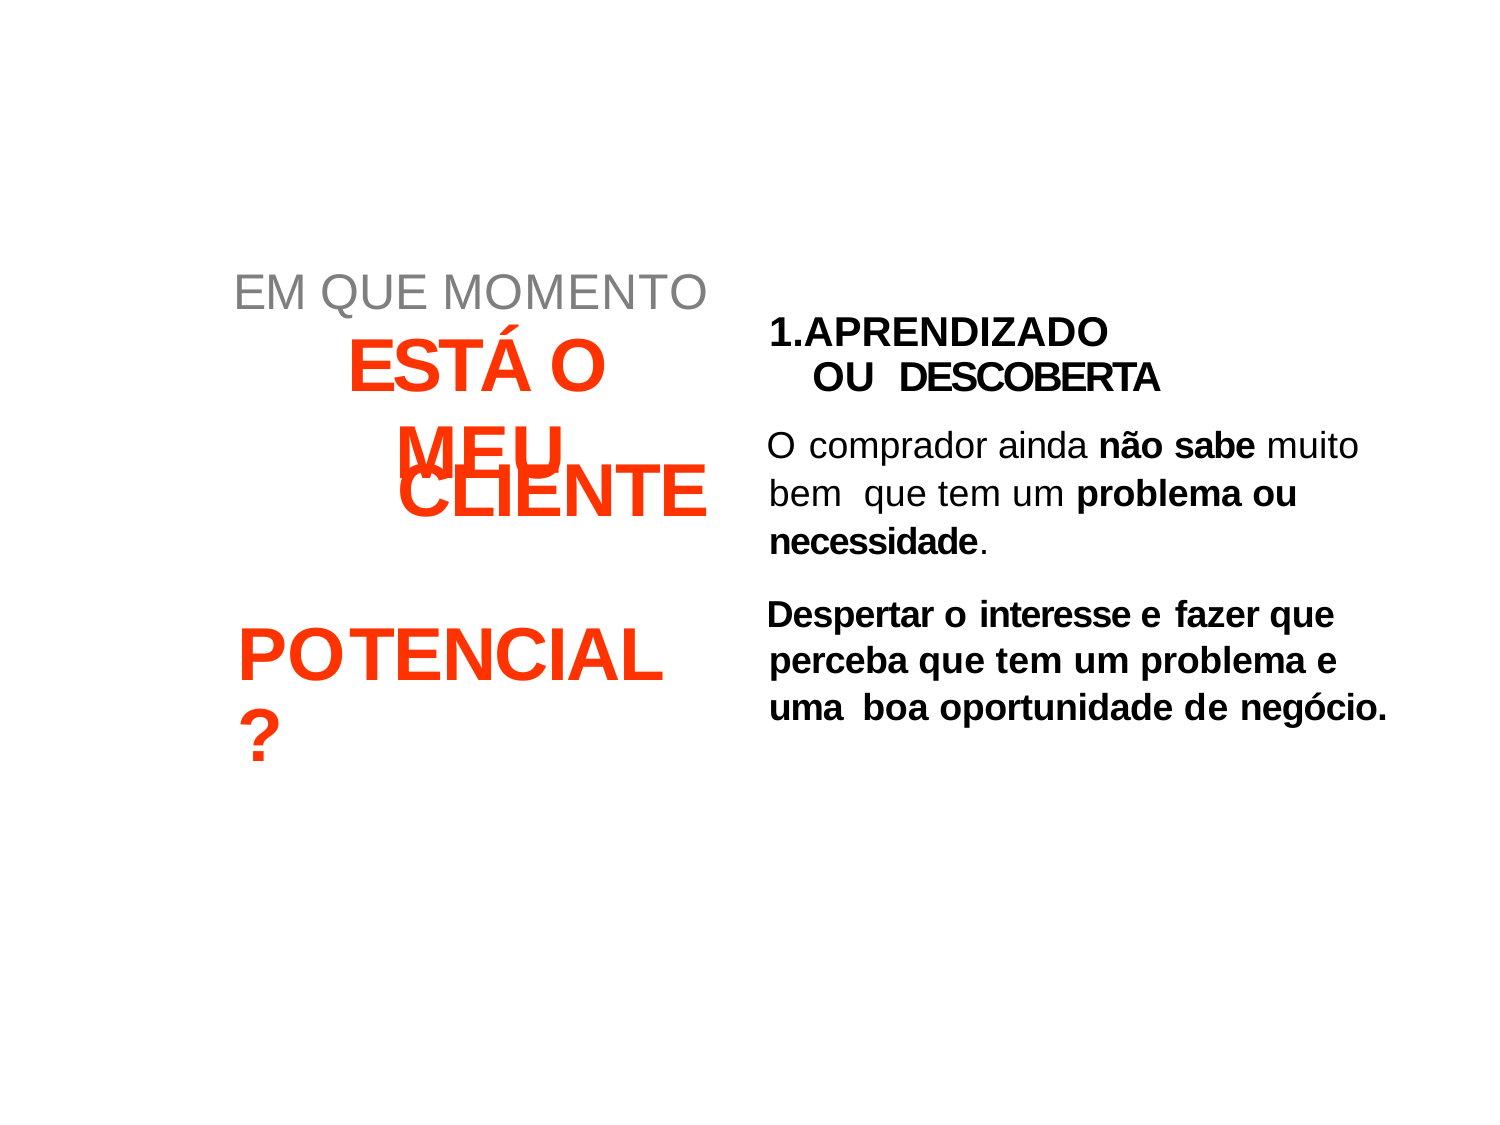

1.APRENDIZADO OU  DESCOBERTA
O comprador ainda não sabe muito bem  que tem um problema ou necessidade.
Despertar o interesse e fazer que  perceba que tem um problema e uma  boa oportunidade de negócio.
# EM QUE MOMENTO
ESTÁ O MEU
CLIENTE  POTENCIAL?
33